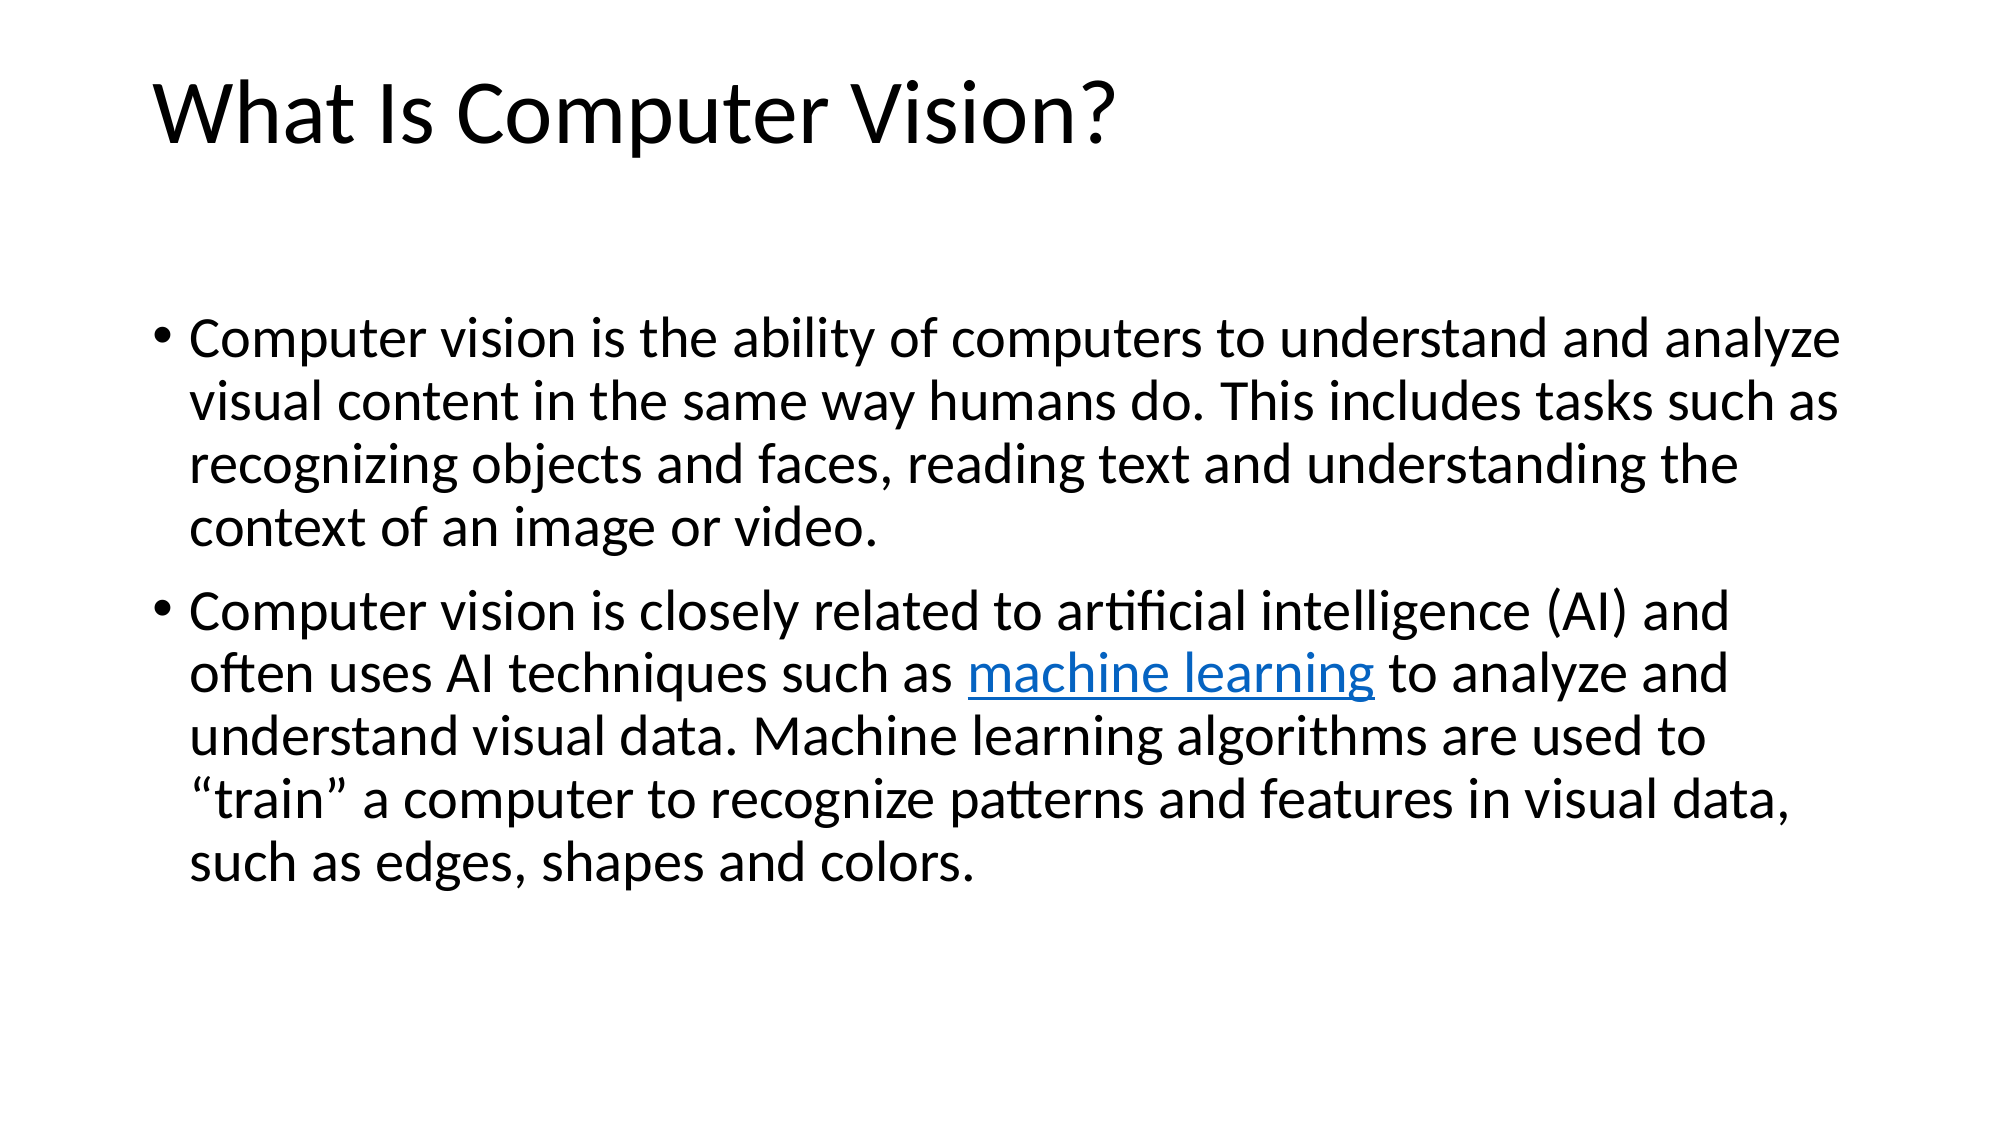

# What Is Computer Vision?
Computer vision is the ability of computers to understand and analyze visual content in the same way humans do. This includes tasks such as recognizing objects and faces, reading text and understanding the context of an image or video.
Computer vision is closely related to artificial intelligence (AI) and often uses AI techniques such as machine learning to analyze and understand visual data. Machine learning algorithms are used to “train” a computer to recognize patterns and features in visual data, such as edges, shapes and colors.